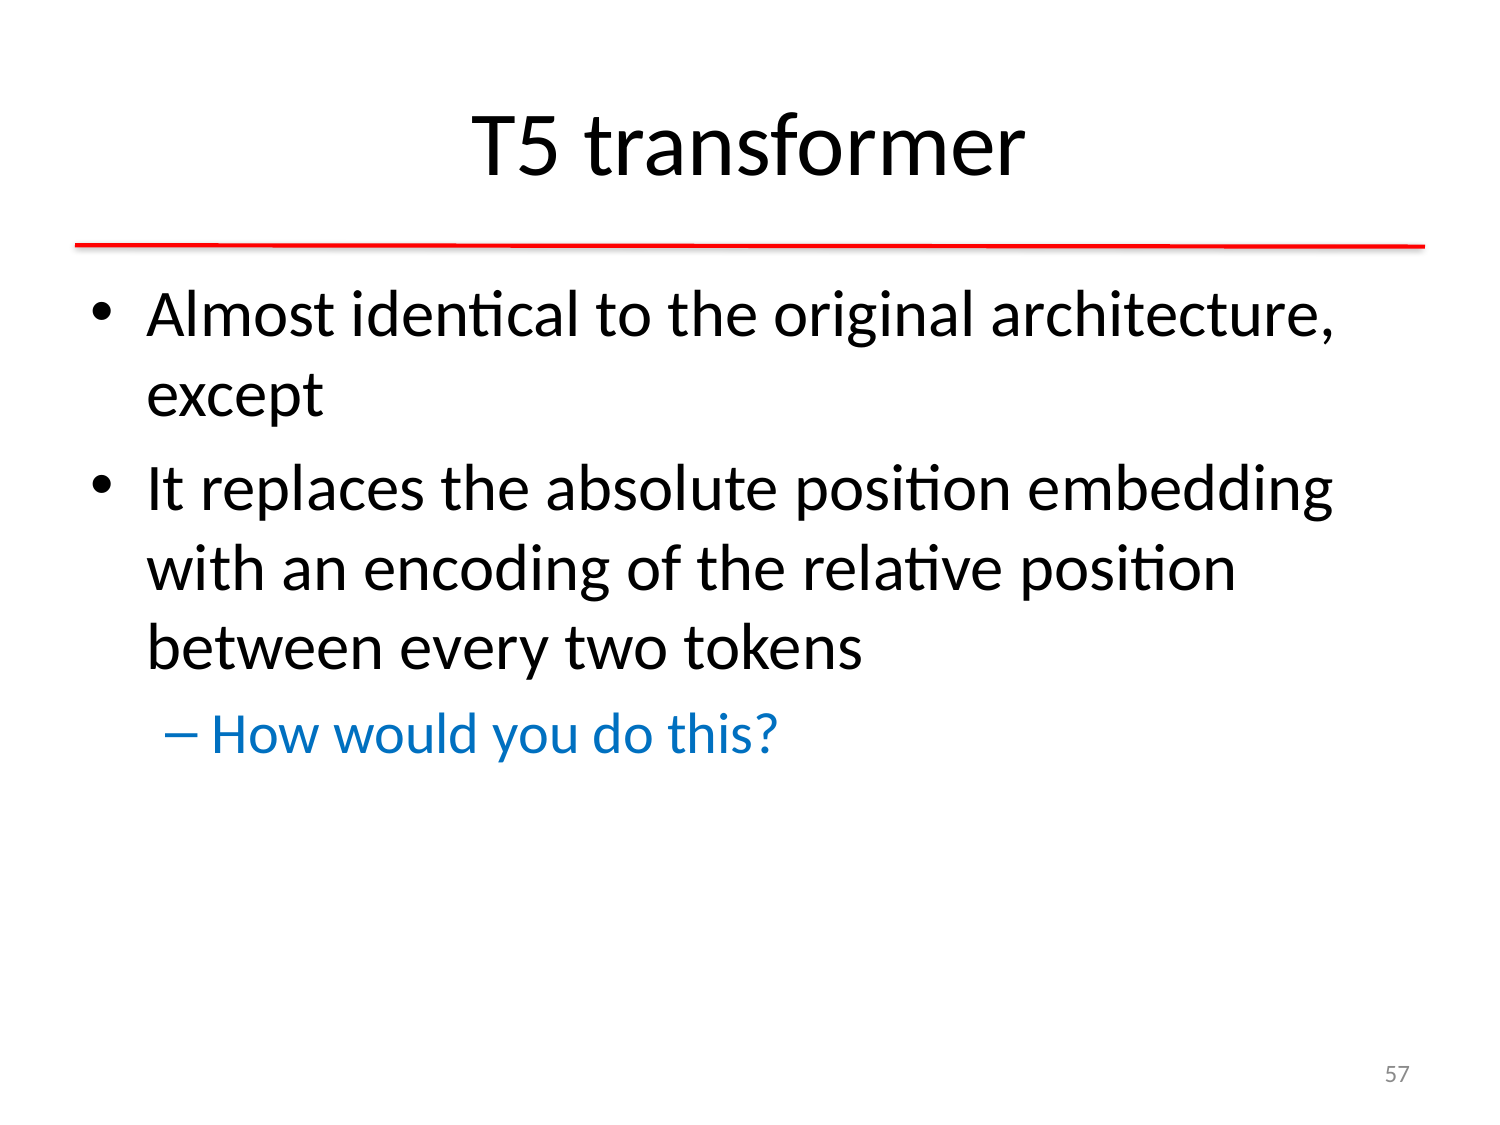

# T5 transformer
Almost identical to the original architecture, except
It replaces the absolute position embedding with an encoding of the relative position between every two tokens
How would you do this?
57